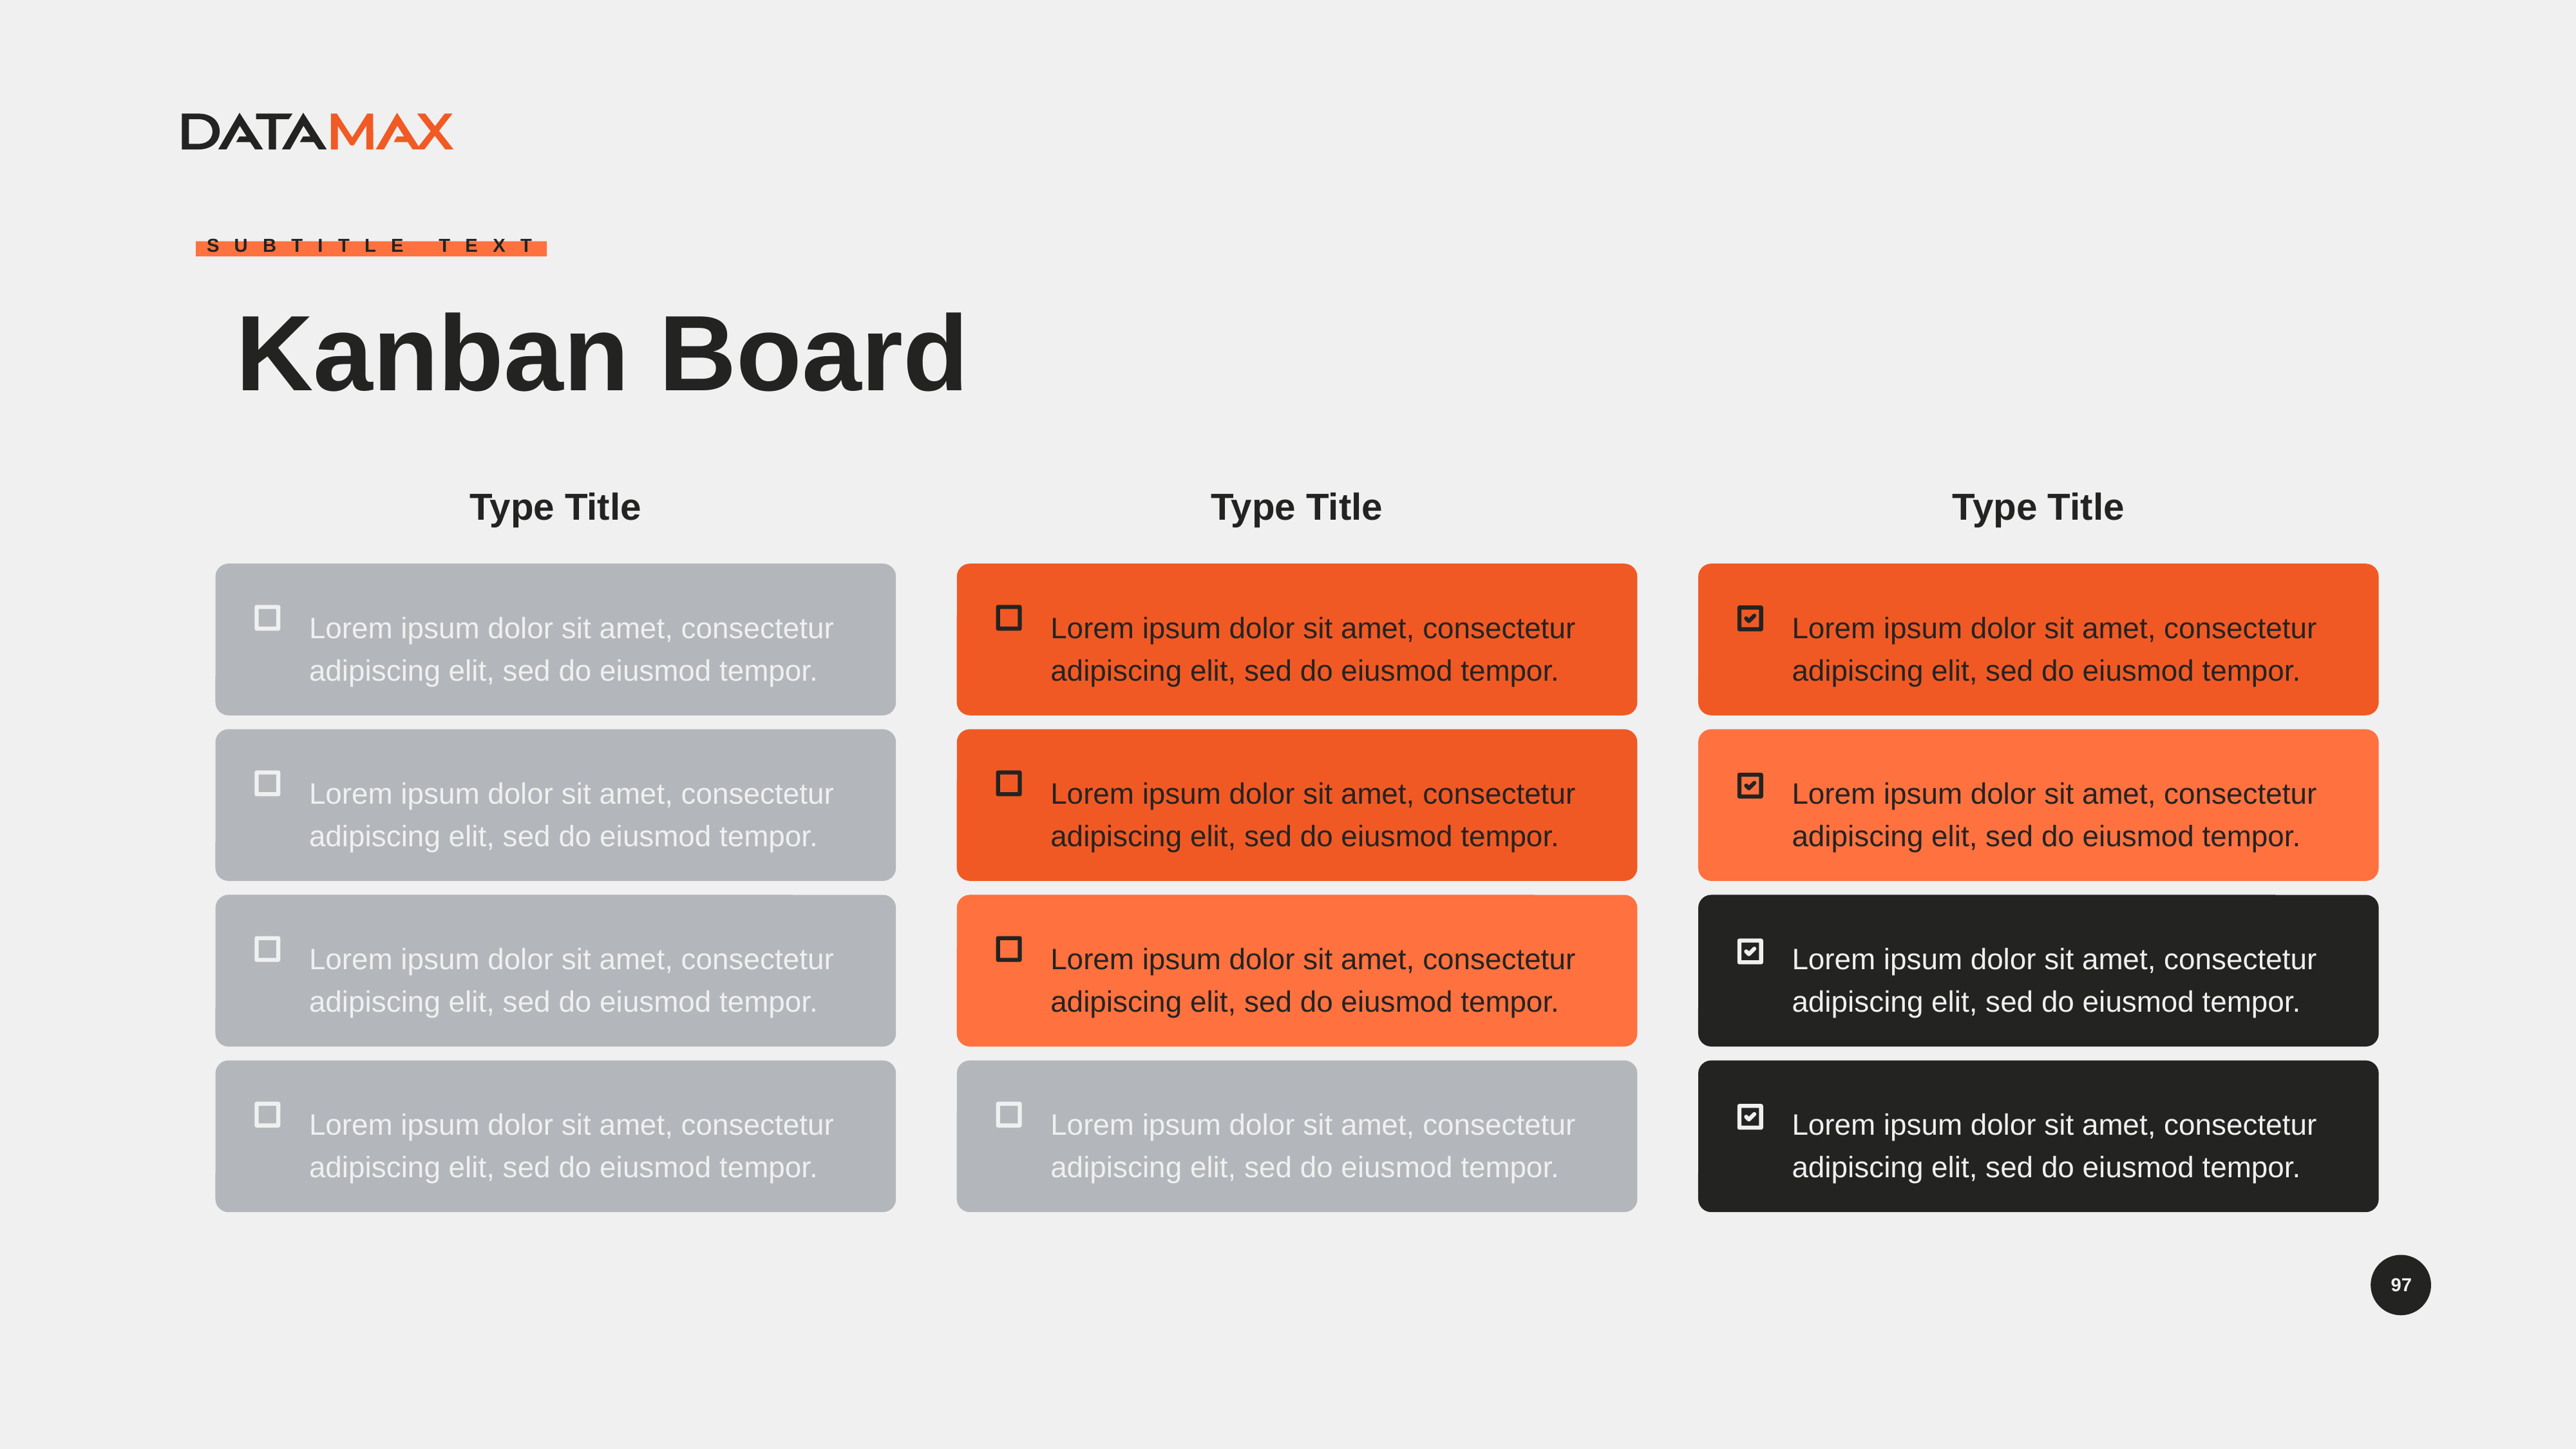

Subtitle Text

Kanban Board
Type Title
Type Title
Type Title

Lorem ipsum dolor sit amet, consectetur adipiscing elit, sed do eiusmod tempor.

Lorem ipsum dolor sit amet, consectetur adipiscing elit, sed do eiusmod tempor.

Lorem ipsum dolor sit amet, consectetur adipiscing elit, sed do eiusmod tempor.

Lorem ipsum dolor sit amet, consectetur adipiscing elit, sed do eiusmod tempor.

Lorem ipsum dolor sit amet, consectetur adipiscing elit, sed do eiusmod tempor.

Lorem ipsum dolor sit amet, consectetur adipiscing elit, sed do eiusmod tempor.

Lorem ipsum dolor sit amet, consectetur adipiscing elit, sed do eiusmod tempor.

Lorem ipsum dolor sit amet, consectetur adipiscing elit, sed do eiusmod tempor.

Lorem ipsum dolor sit amet, consectetur adipiscing elit, sed do eiusmod tempor.

Lorem ipsum dolor sit amet, consectetur adipiscing elit, sed do eiusmod tempor.

Lorem ipsum dolor sit amet, consectetur adipiscing elit, sed do eiusmod tempor.

Lorem ipsum dolor sit amet, consectetur adipiscing elit, sed do eiusmod tempor.

97